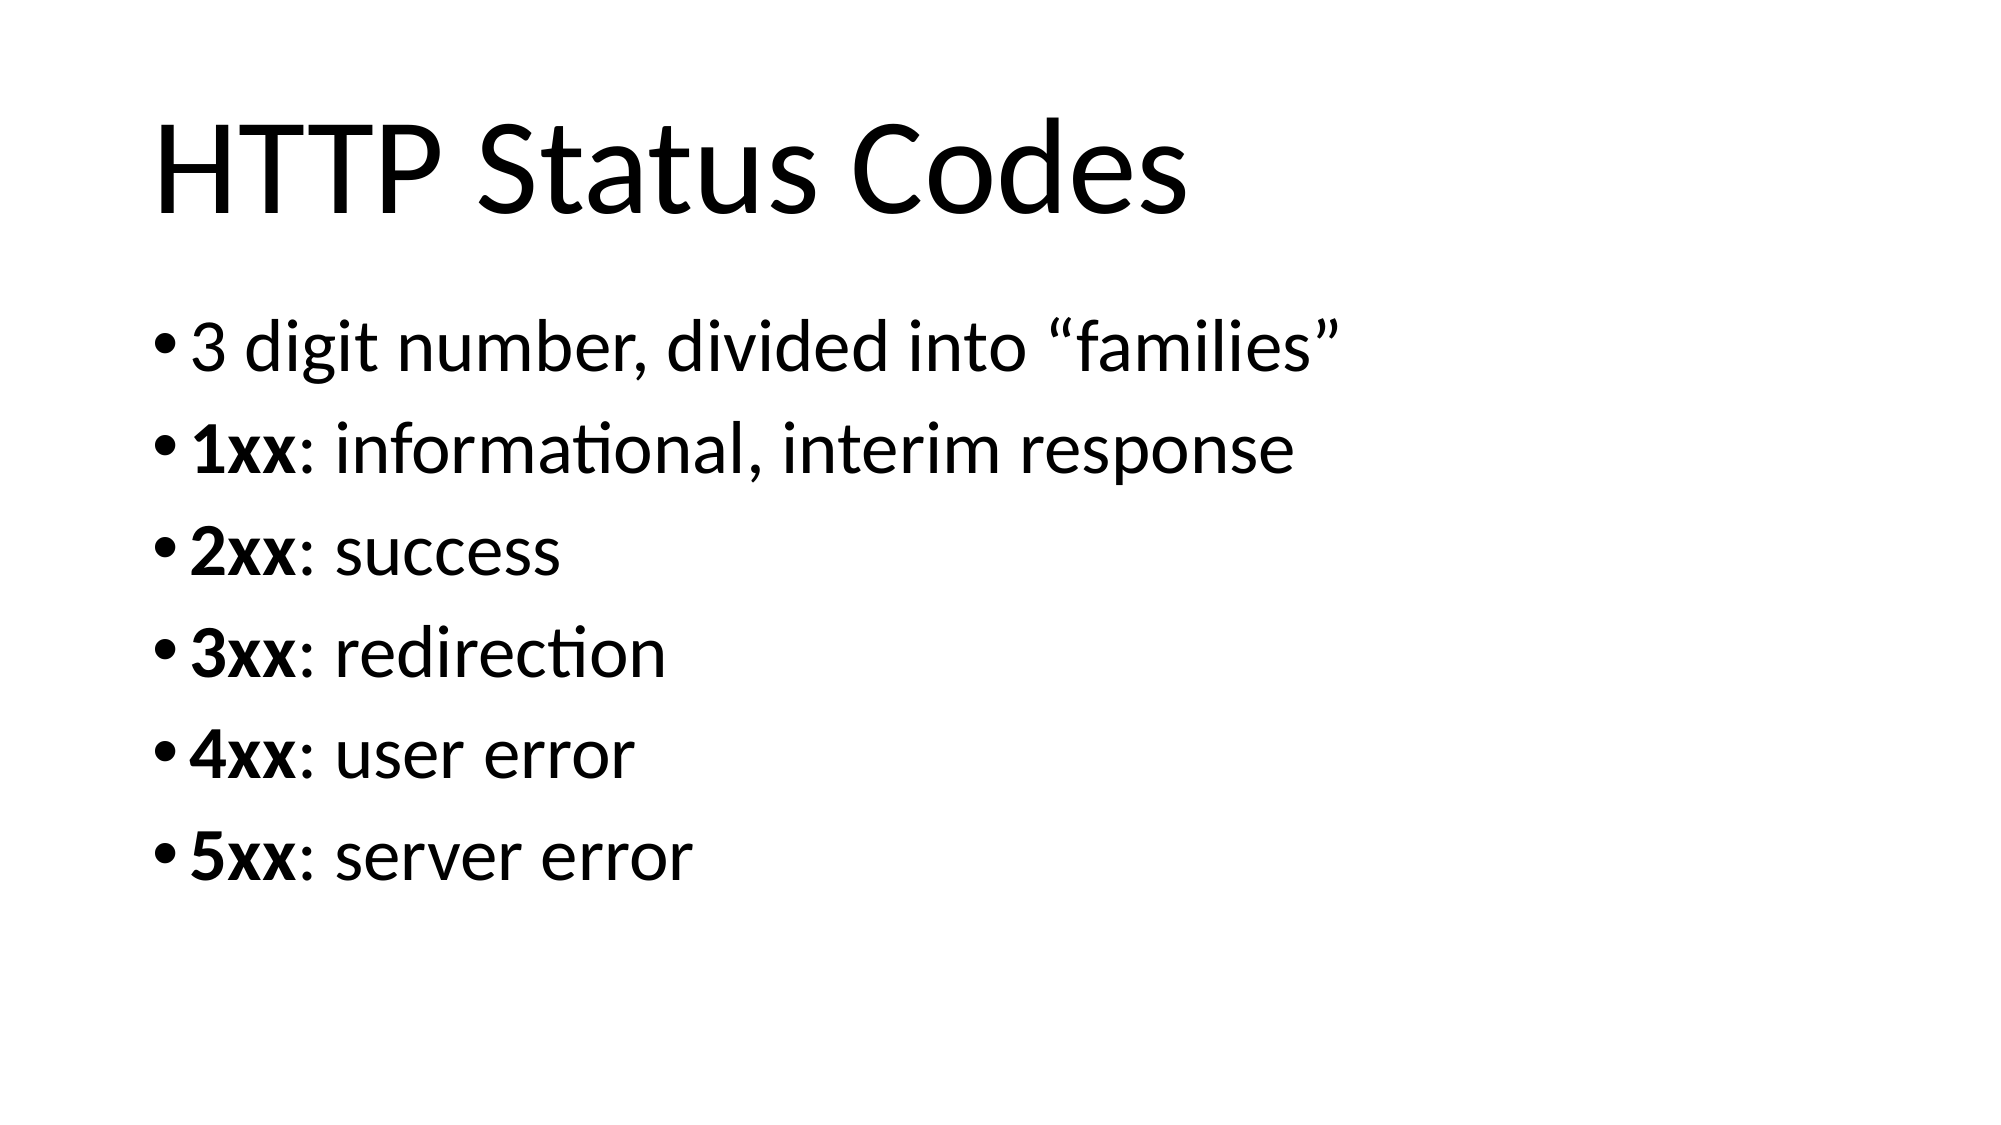

# HTTP Status Codes
3 digit number, divided into “families”
1xx: informational, interim response
2xx: success
3xx: redirection
4xx: user error
5xx: server error